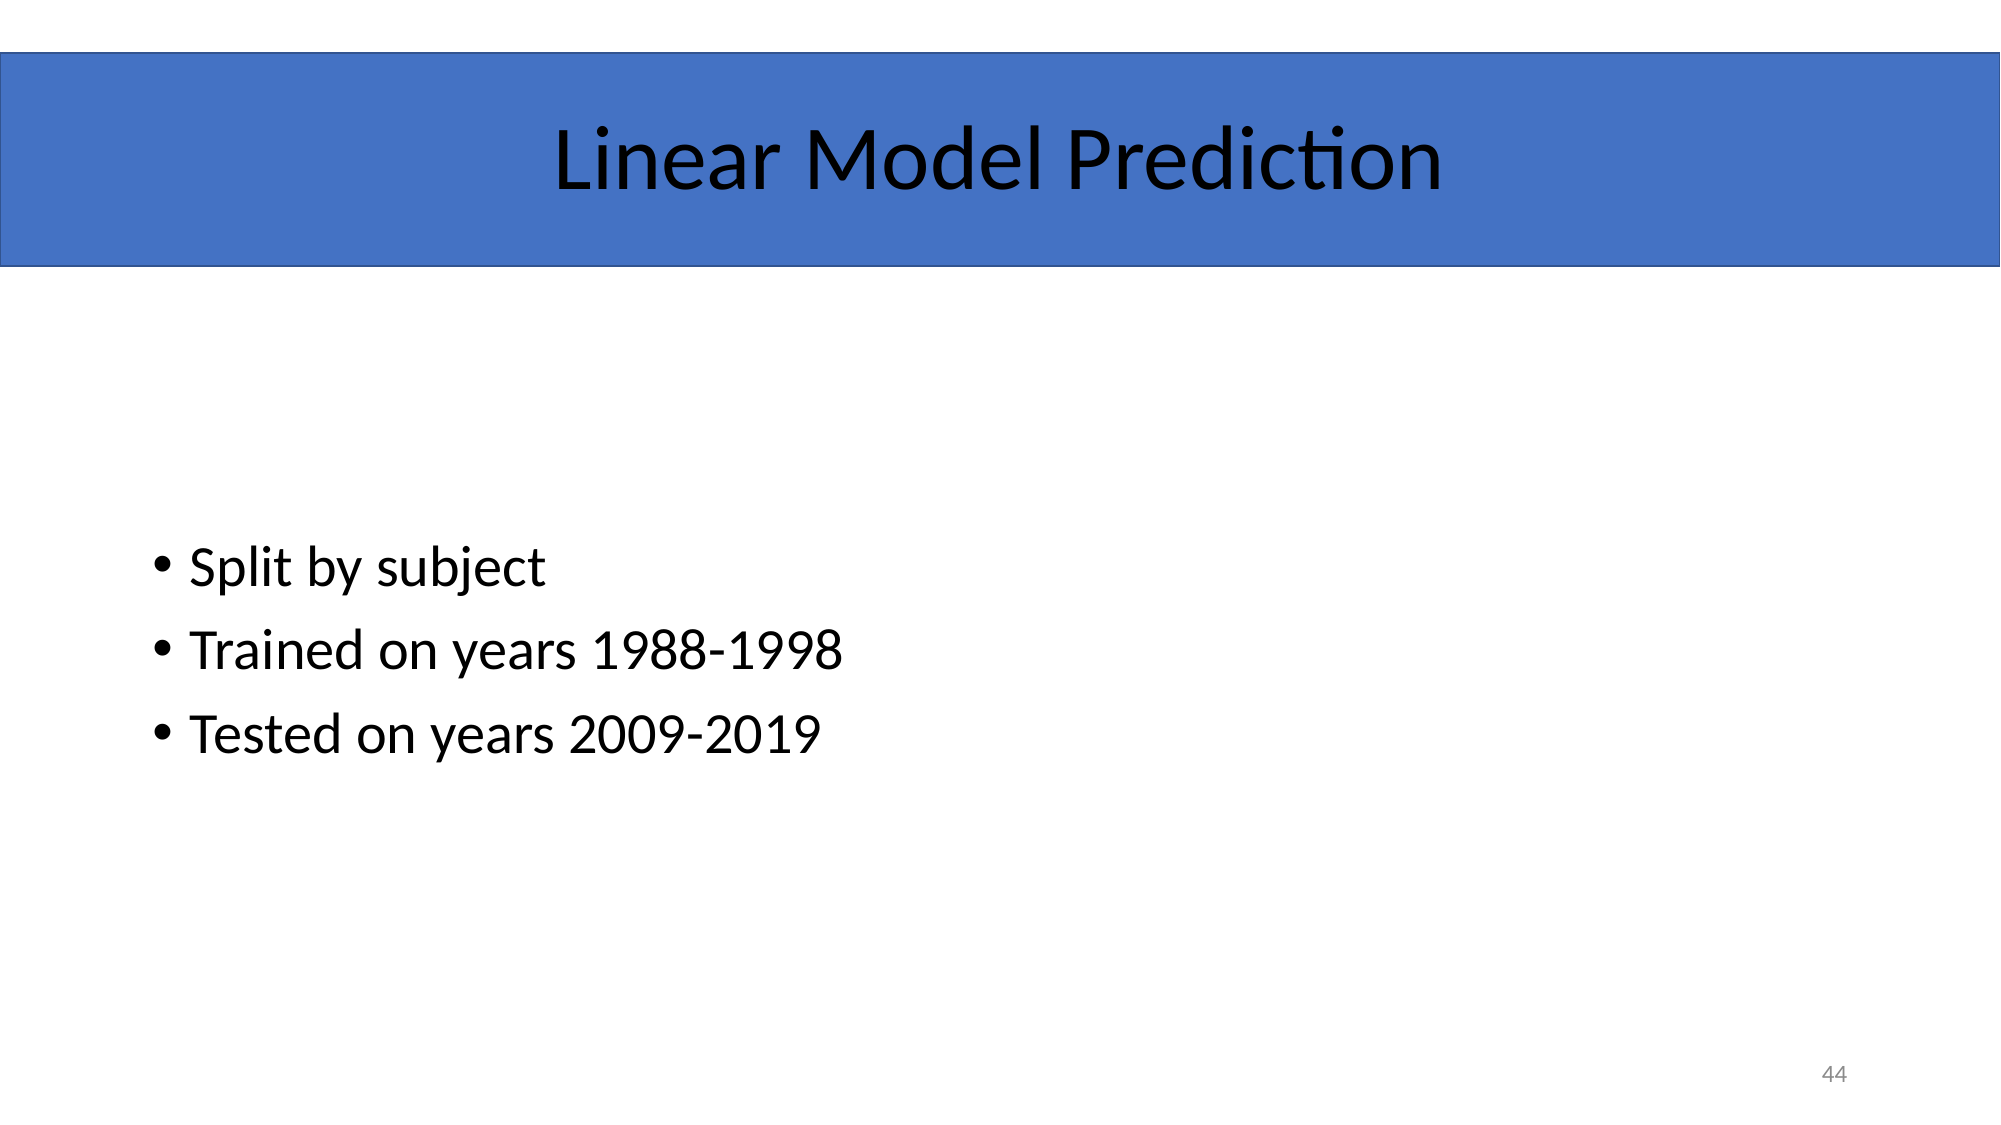

# Linear Model Prediction
Split by subject
Trained on years 1988-1998
Tested on years 2009-2019
44